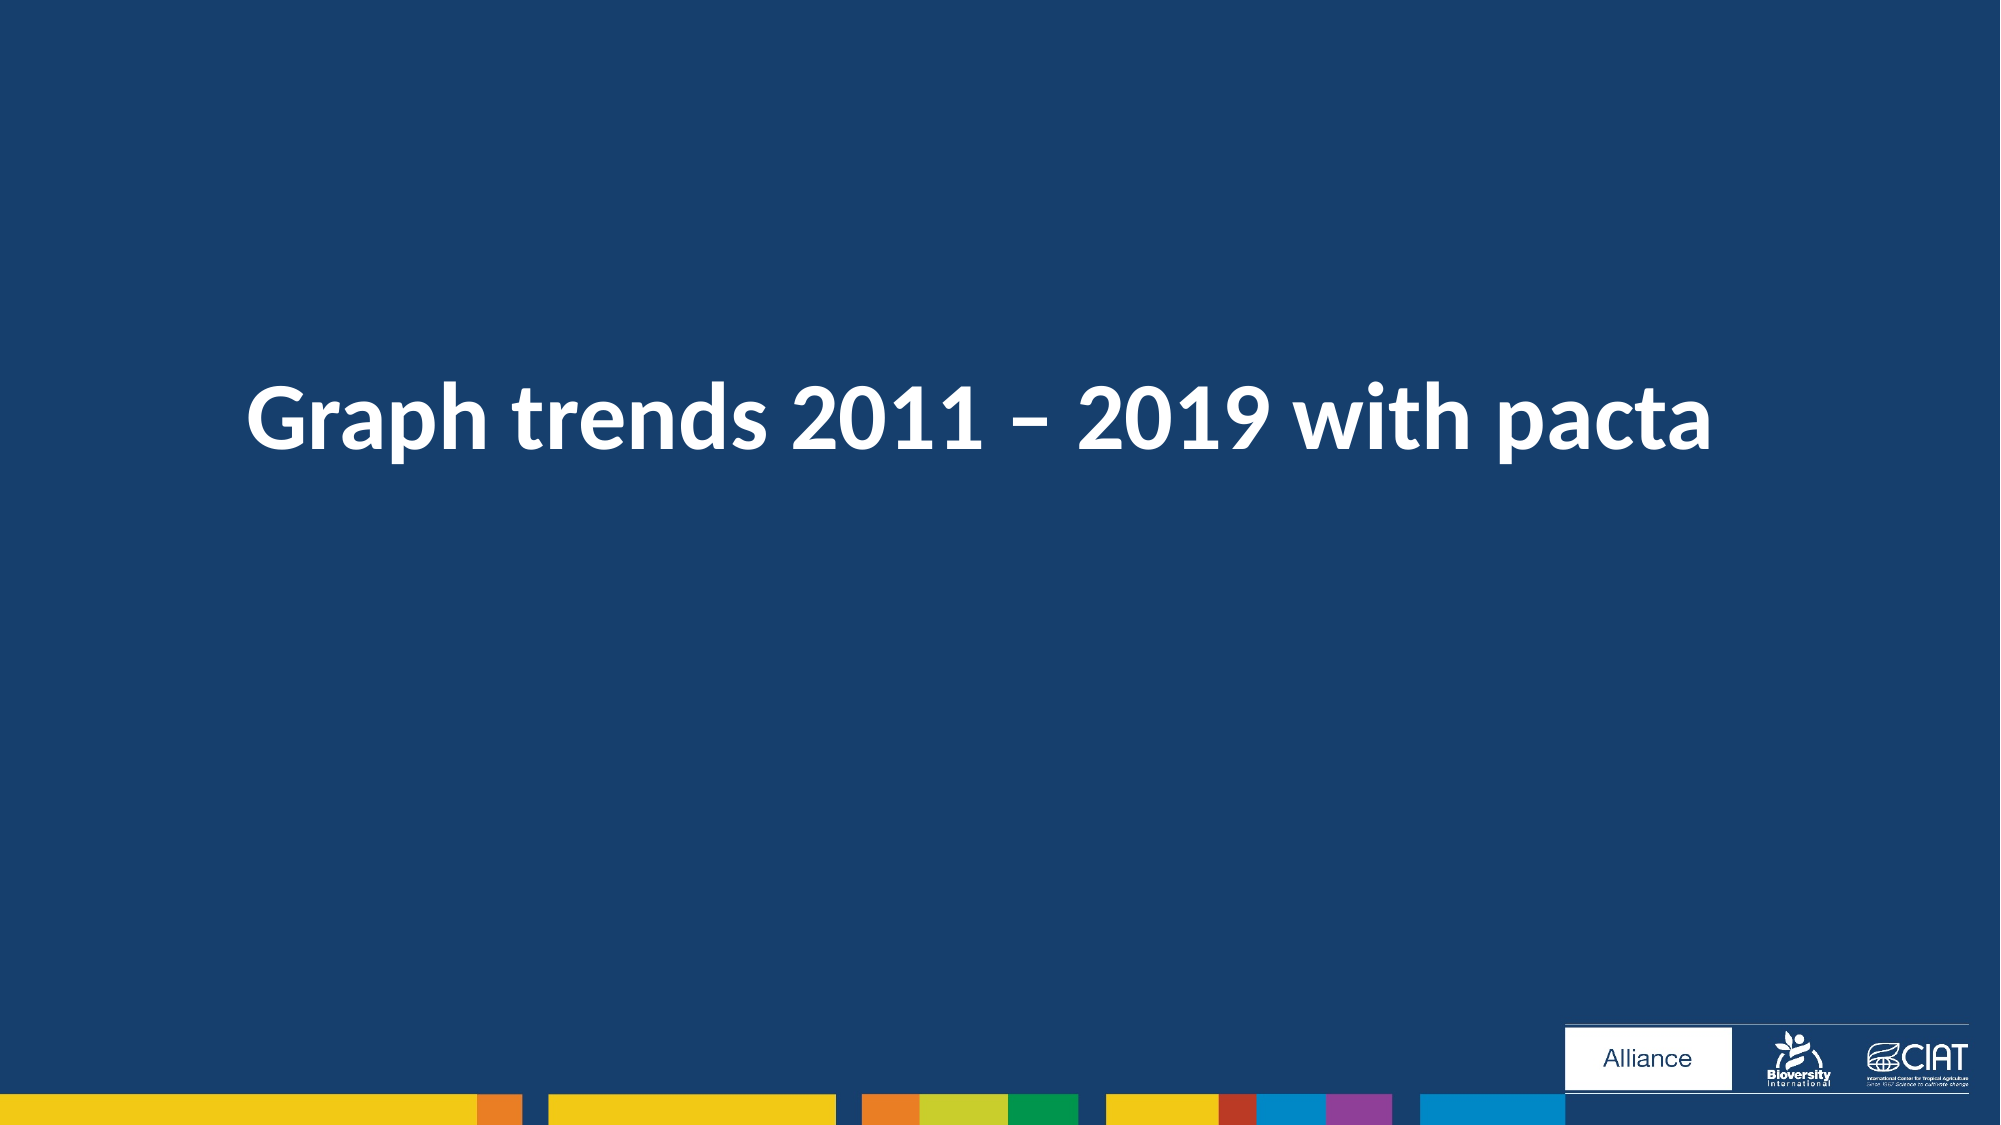

# Graph trends 2011 – 2019 with pacta